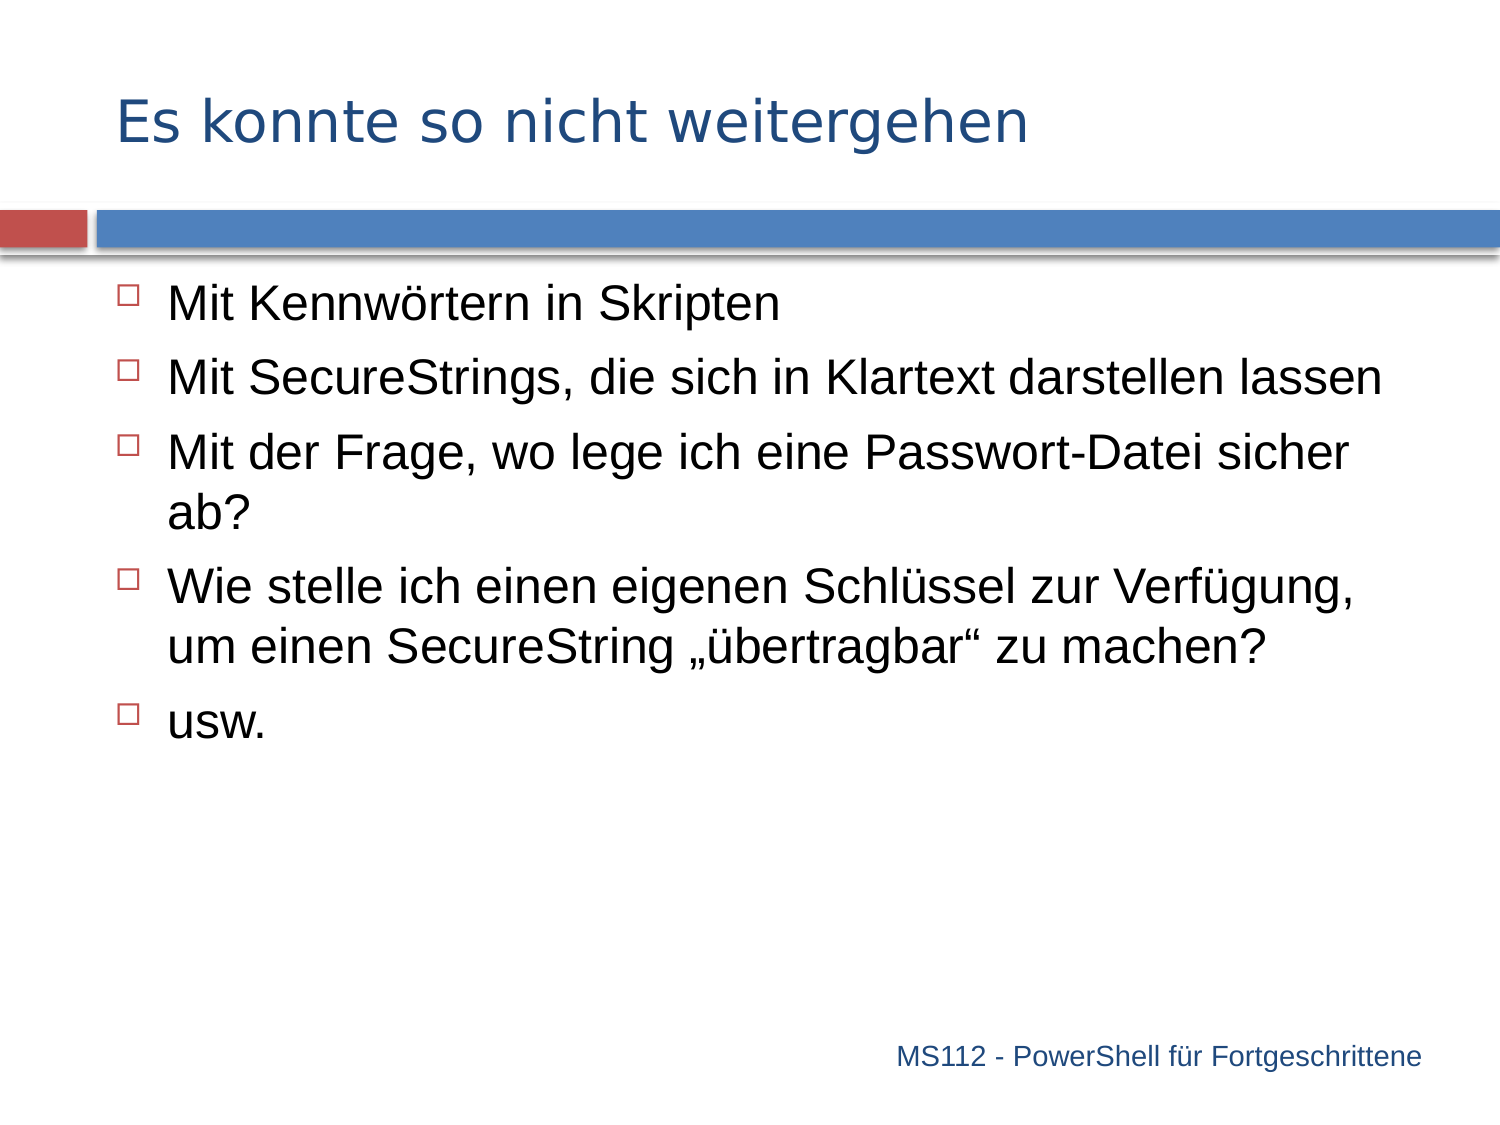

# Es konnte so nicht weitergehen
Mit Kennwörtern in Skripten
Mit SecureStrings, die sich in Klartext darstellen lassen
Mit der Frage, wo lege ich eine Passwort-Datei sicher ab?
Wie stelle ich einen eigenen Schlüssel zur Verfügung, um einen SecureString „übertragbar“ zu machen?
usw.
MS112 - PowerShell für Fortgeschrittene